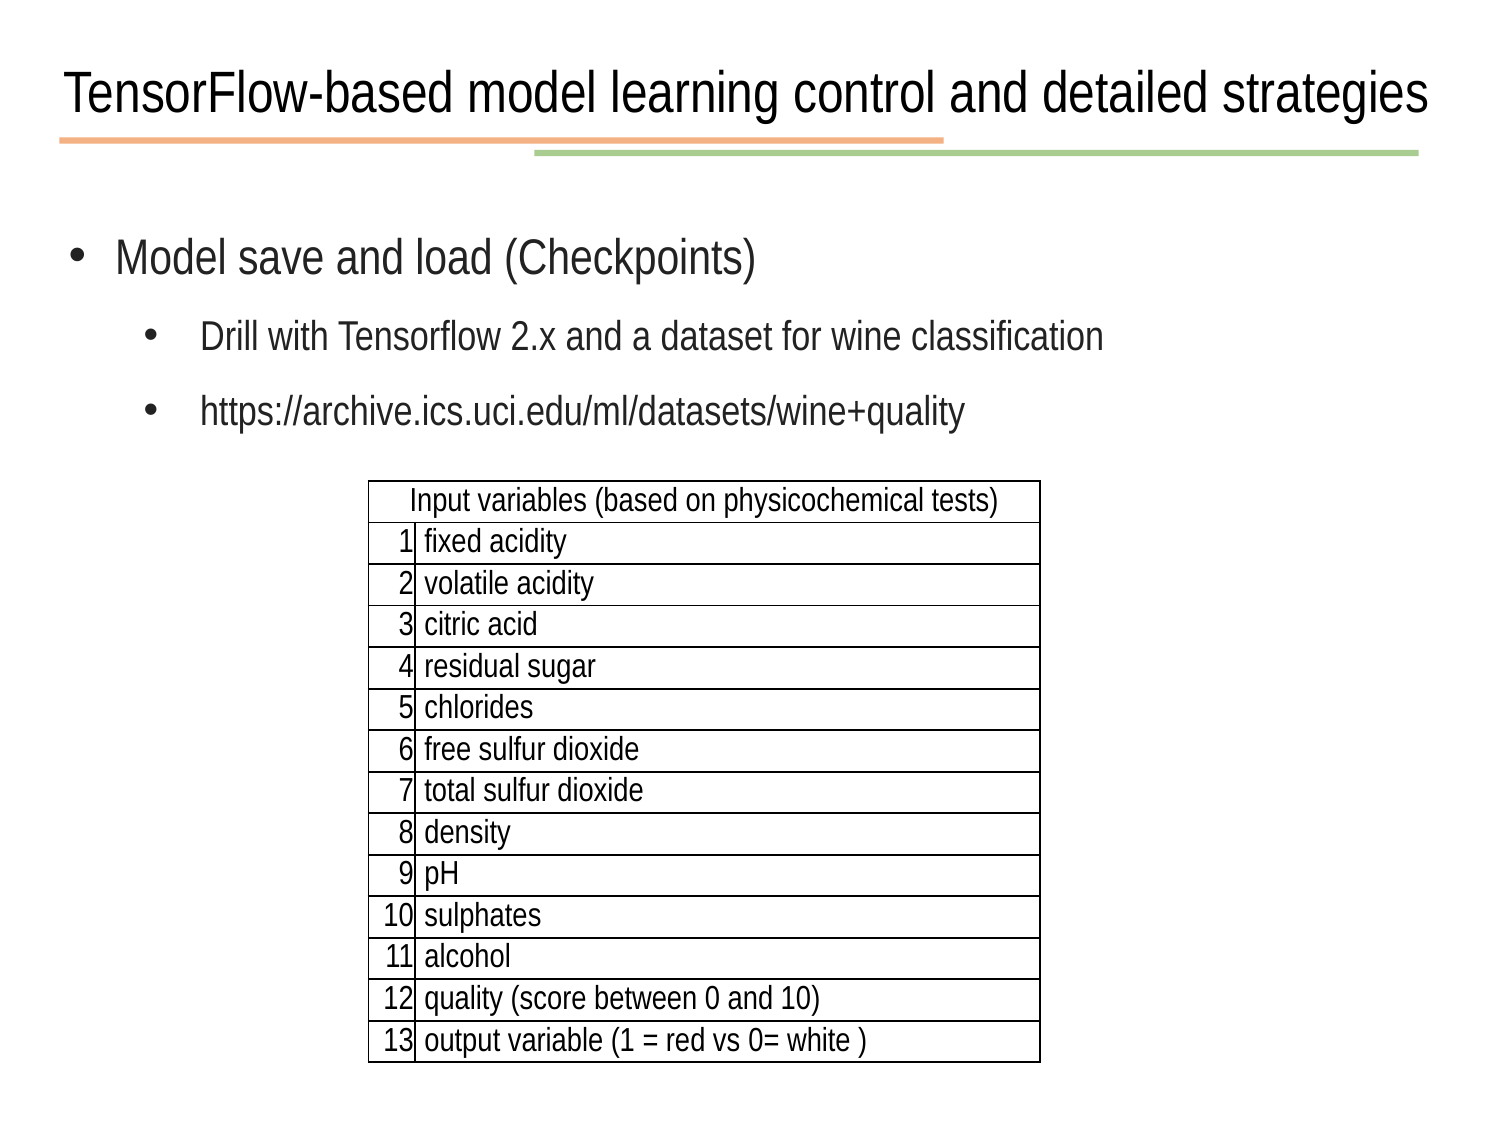

TensorFlow-based model learning control and detailed strategies
Model save and load (Checkpoints)
Drill with Tensorflow 2.x and a dataset for wine classification
https://archive.ics.uci.edu/ml/datasets/wine+quality

| Input variables (based on physicochemical tests) | Input variables (based on physicochemical tests): |
| --- | --- |
| 1 | fixed acidity |
| 2 | volatile acidity |
| 3 | citric acid |
| 4 | residual sugar |
| 5 | chlorides |
| 6 | free sulfur dioxide |
| 7 | total sulfur dioxide |
| 8 | density |
| 9 | pH |
| 10 | sulphates |
| 11 | alcohol |
| 12 | quality (score between 0 and 10) |
| 13 | output variable (1 = red vs 0= white ) |